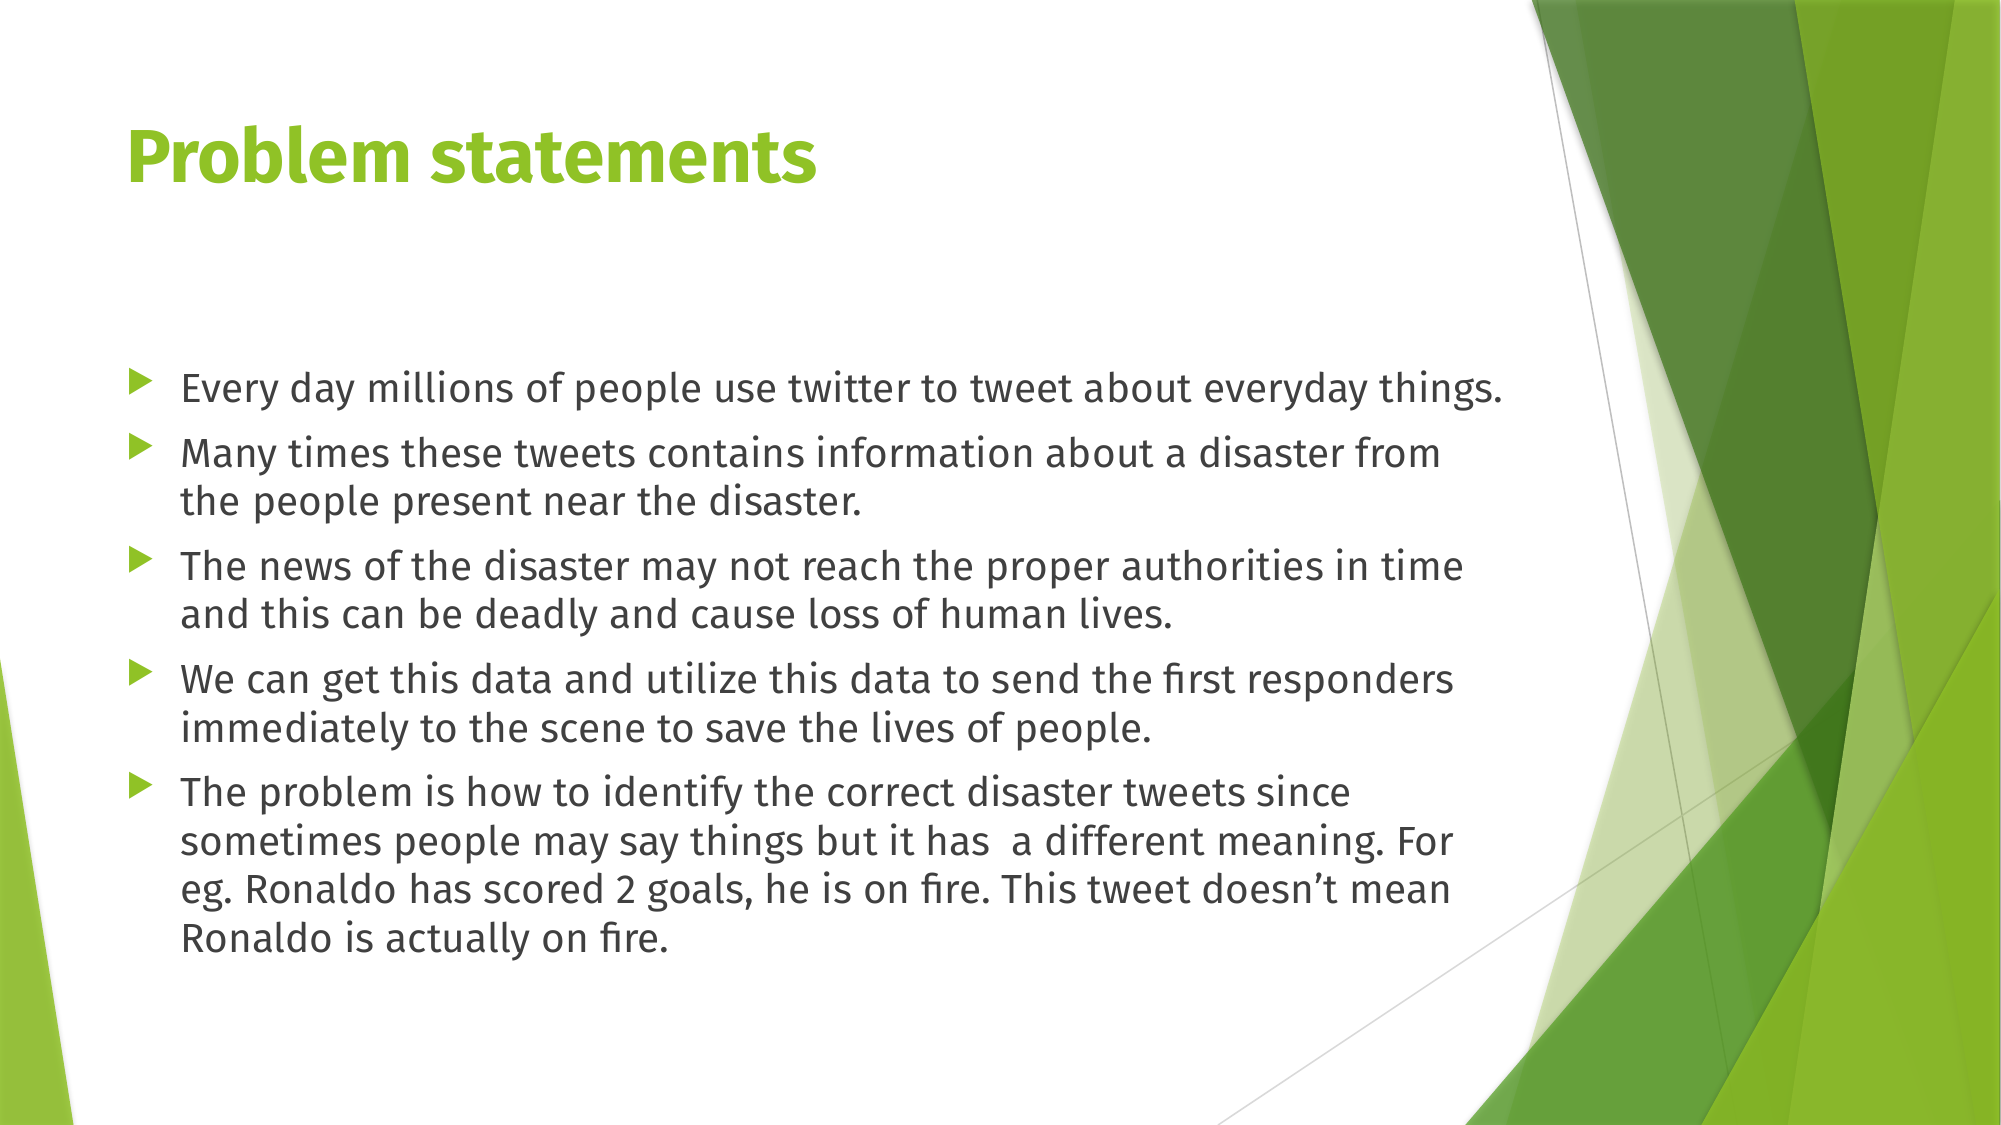

# Problem statements
Every day millions of people use twitter to tweet about everyday things.
Many times these tweets contains information about a disaster from the people present near the disaster.
The news of the disaster may not reach the proper authorities in time and this can be deadly and cause loss of human lives.
We can get this data and utilize this data to send the first responders immediately to the scene to save the lives of people.
The problem is how to identify the correct disaster tweets since sometimes people may say things but it has  a different meaning. For eg. Ronaldo has scored 2 goals, he is on fire. This tweet doesn’t mean Ronaldo is actually on fire.